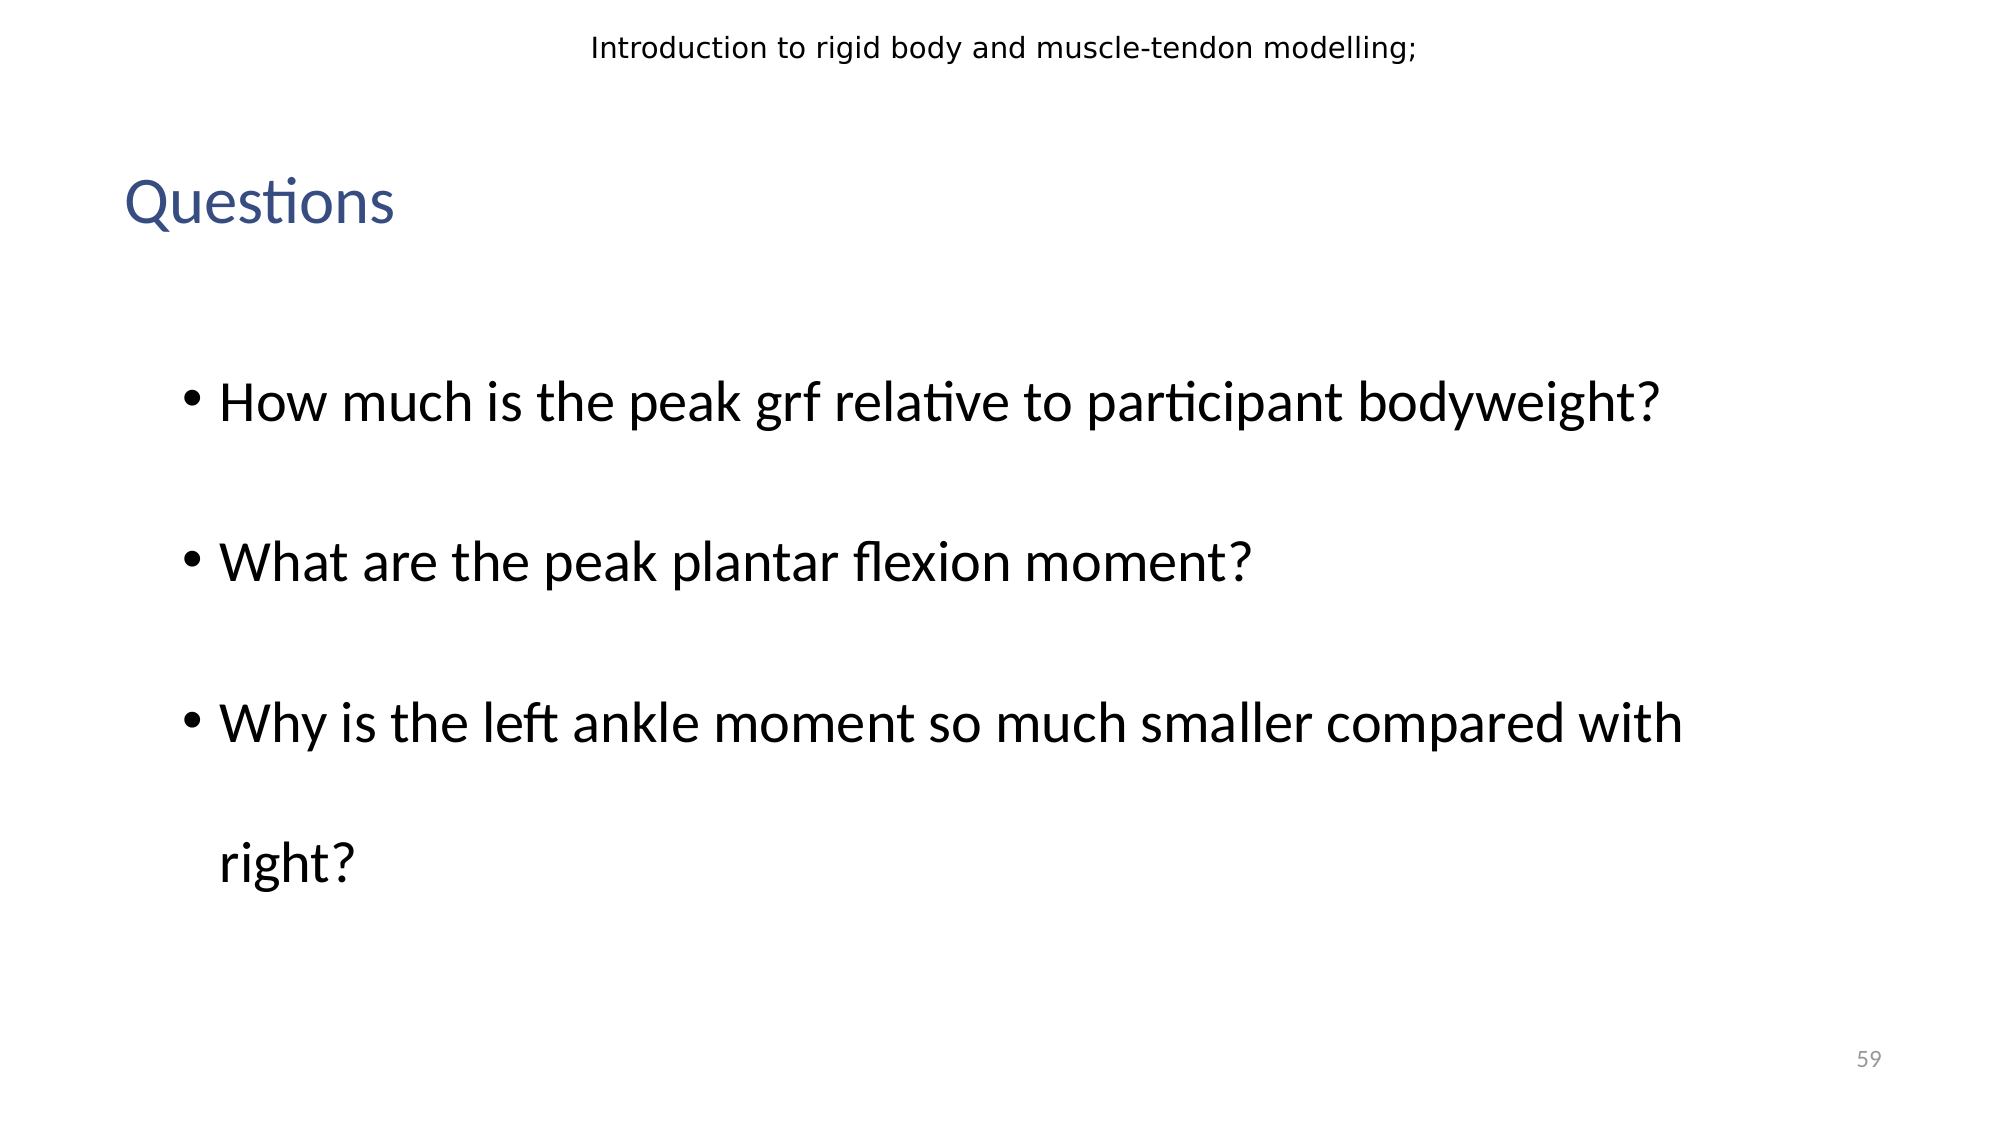

Introduction to rigid body and muscle-tendon modelling;
# Questions
How much is the peak grf relative to participant bodyweight?
What are the peak plantar flexion moment?
Why is the left ankle moment so much smaller compared with right?
59